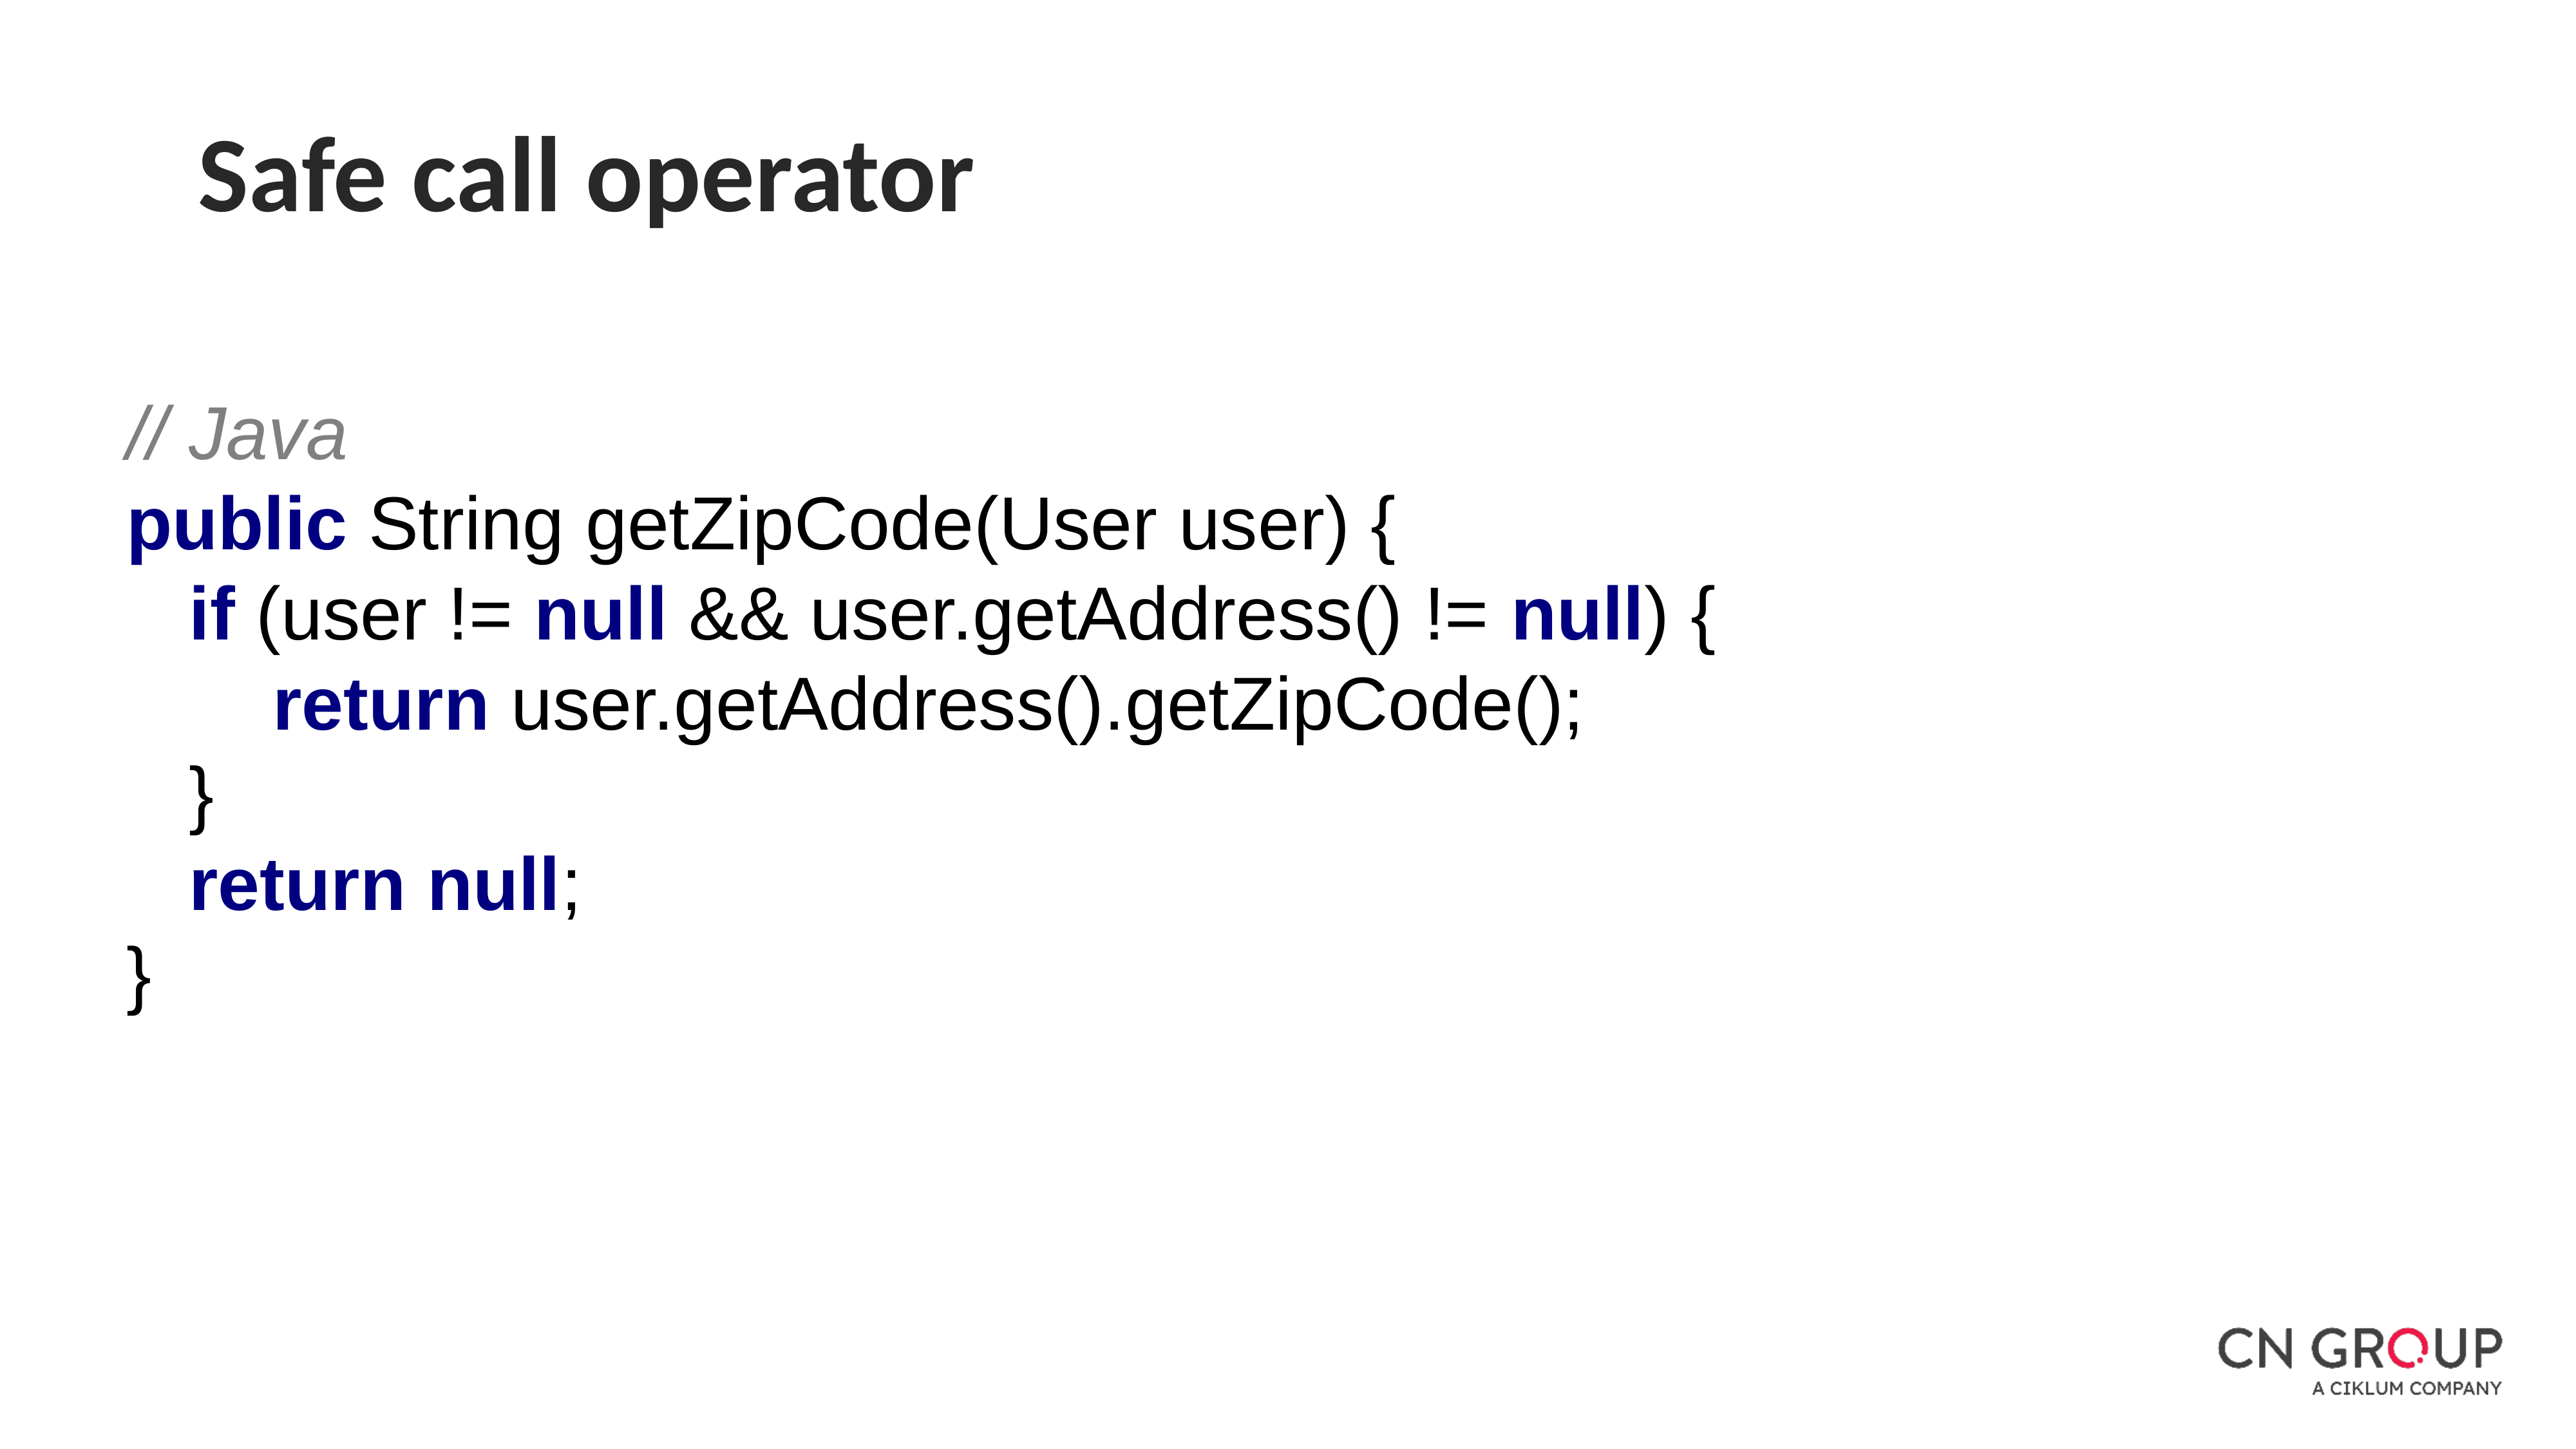

Safe call operator
// Java
public String getZipCode(User user) {
   if (user != null && user.getAddress() != null) {
       return user.getAddress().getZipCode();
   }
   return null;
}